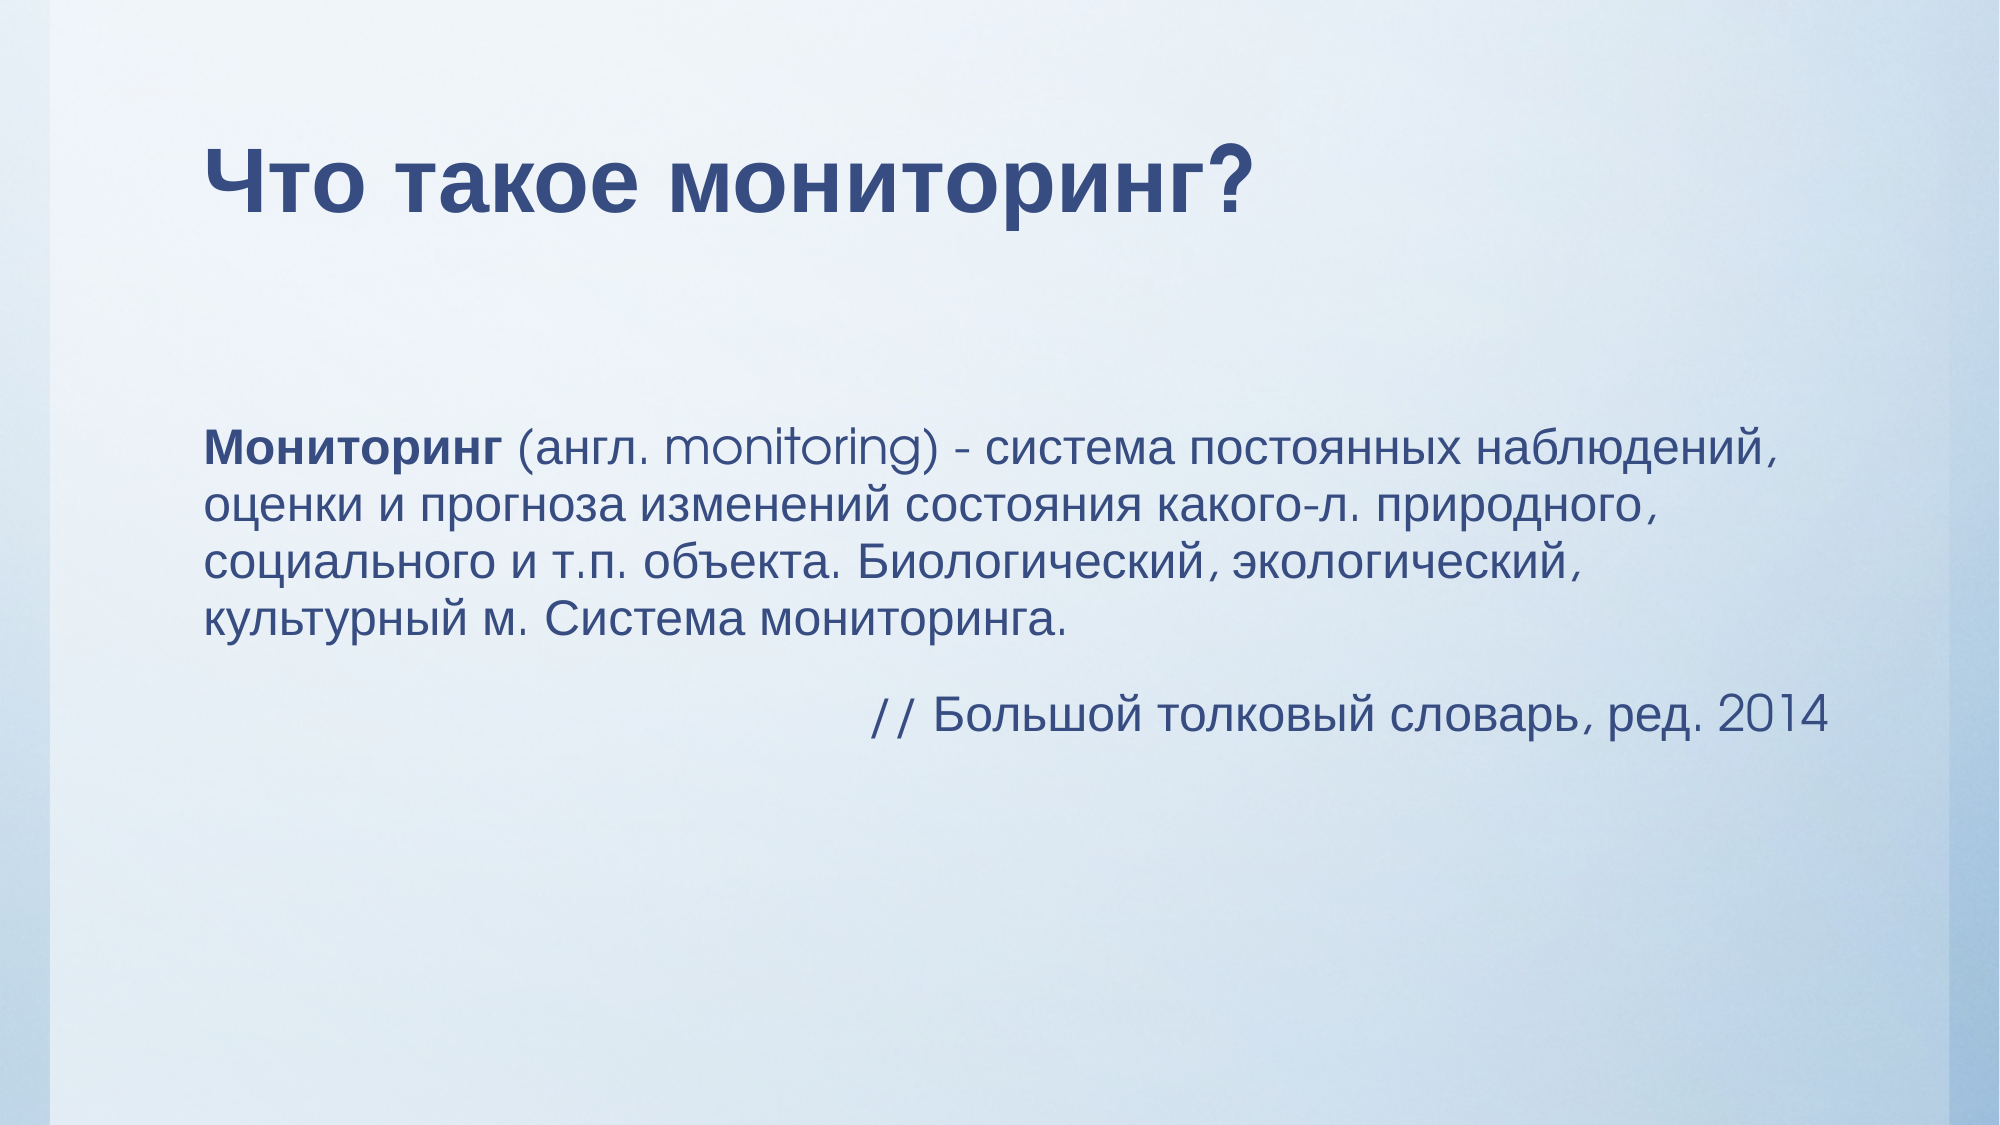

# Что такое мониторинг?
Мониторинг (англ. monitoring) - система постоянных наблюдений, оценки и прогноза изменений состояния какого-л. природного, социального и т.п. объекта. Биологический, экологический, культурный м. Система мониторинга.
// Большой толковый словарь, ред. 2014